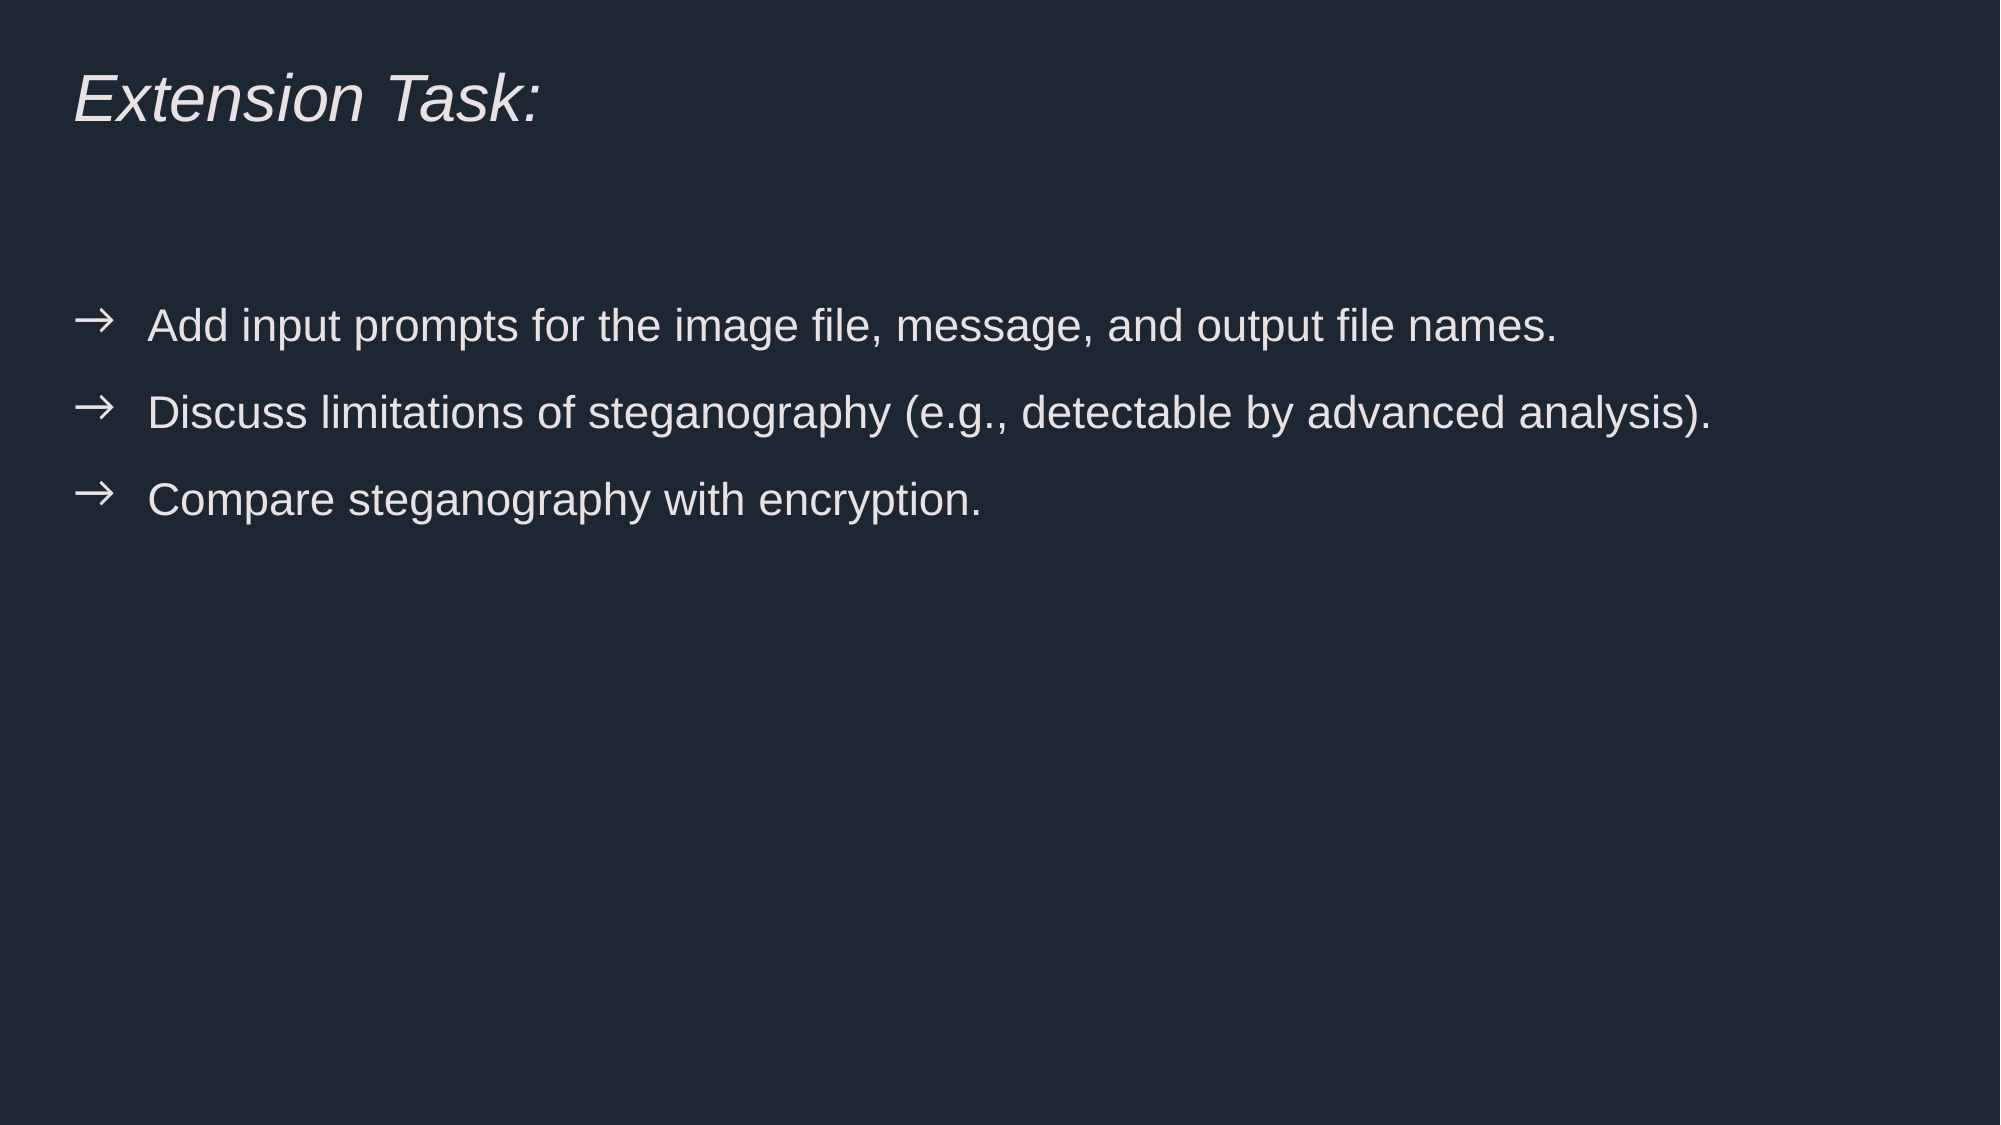

# Extension Task:
Add input prompts for the image file, message, and output file names.
Discuss limitations of steganography (e.g., detectable by advanced analysis).
Compare steganography with encryption.